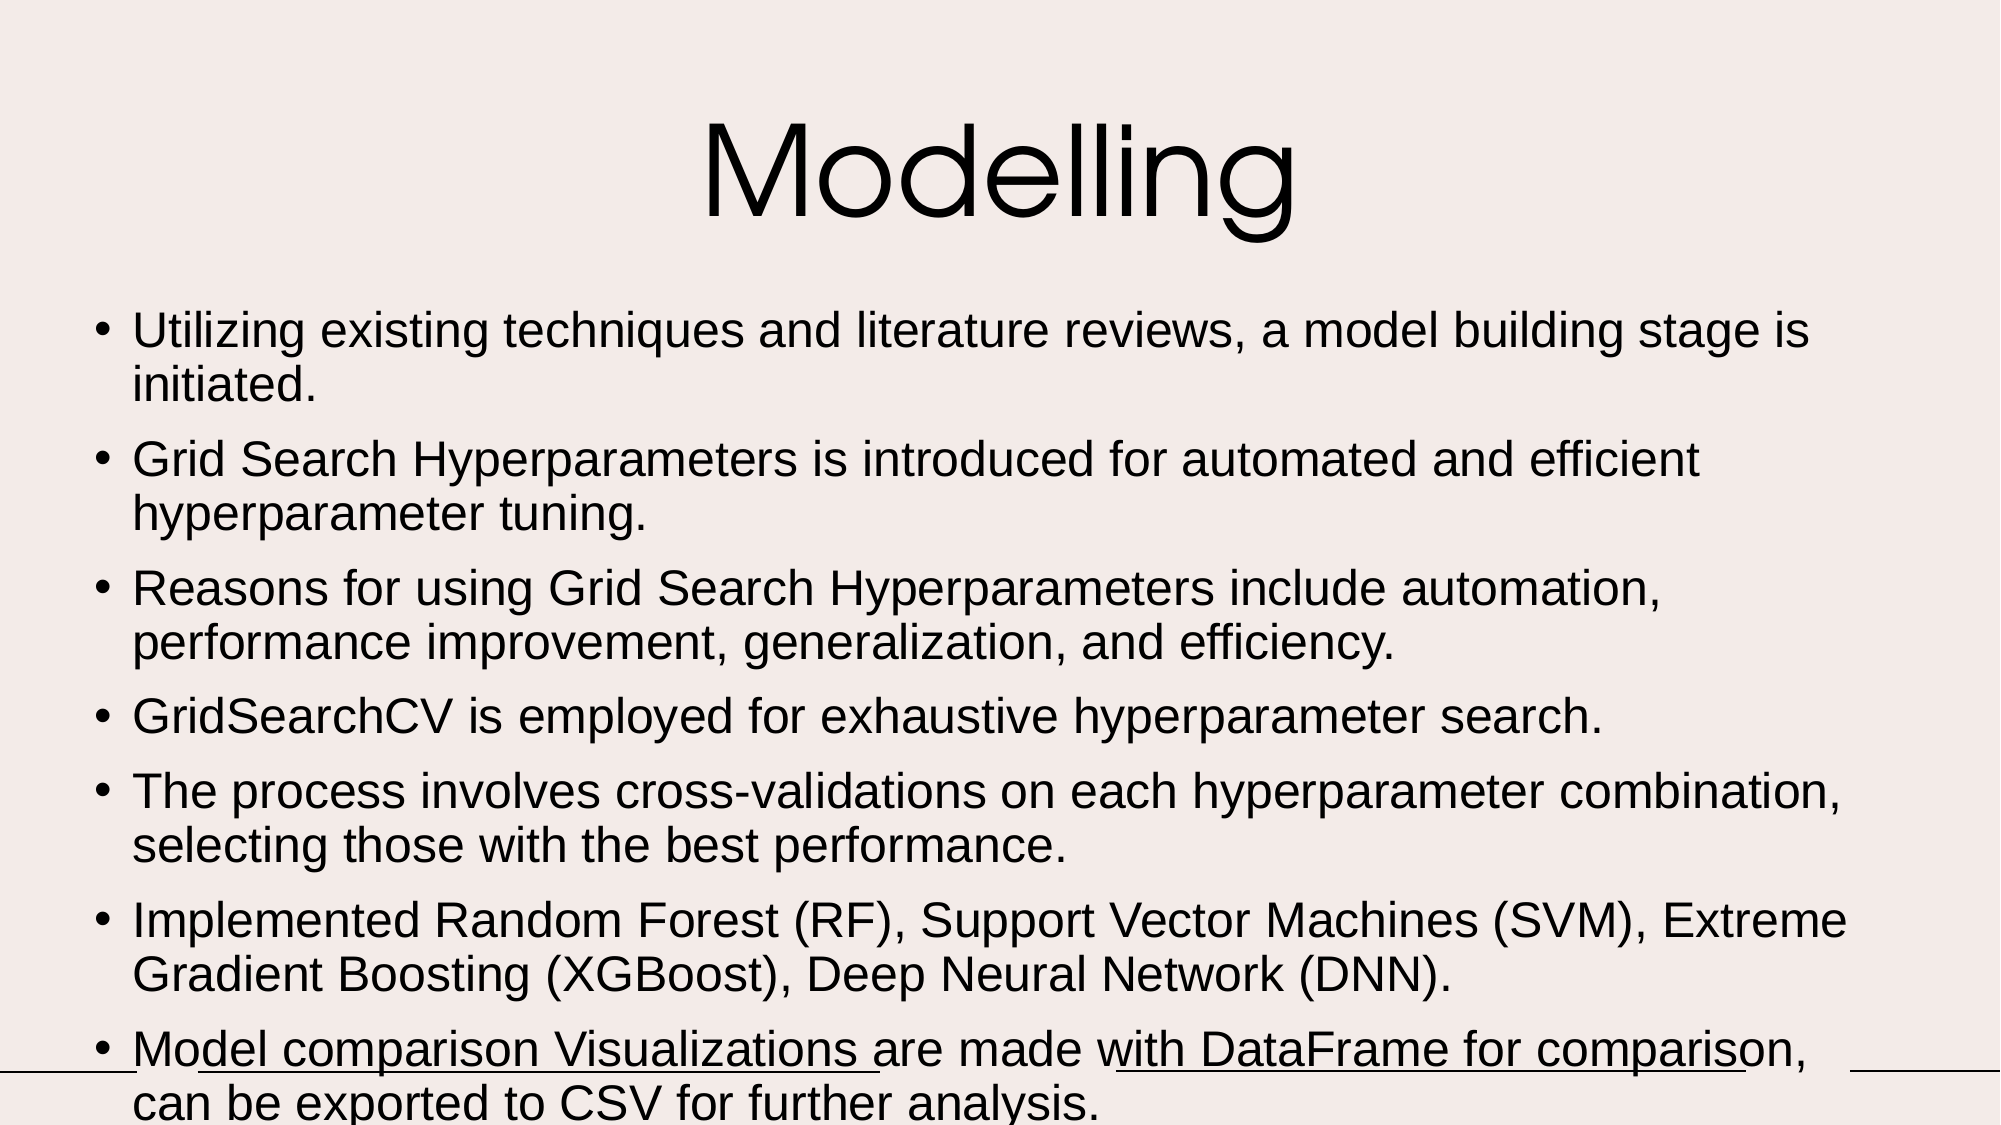

# Modelling
Utilizing existing techniques and literature reviews, a model building stage is initiated.
Grid Search Hyperparameters is introduced for automated and efficient hyperparameter tuning.
Reasons for using Grid Search Hyperparameters include automation, performance improvement, generalization, and efficiency.
GridSearchCV is employed for exhaustive hyperparameter search.
The process involves cross-validations on each hyperparameter combination, selecting those with the best performance.
Implemented Random Forest (RF), Support Vector Machines (SVM), Extreme Gradient Boosting (XGBoost), Deep Neural Network (DNN).
Model comparison Visualizations are made with DataFrame for comparison, can be exported to CSV for further analysis.